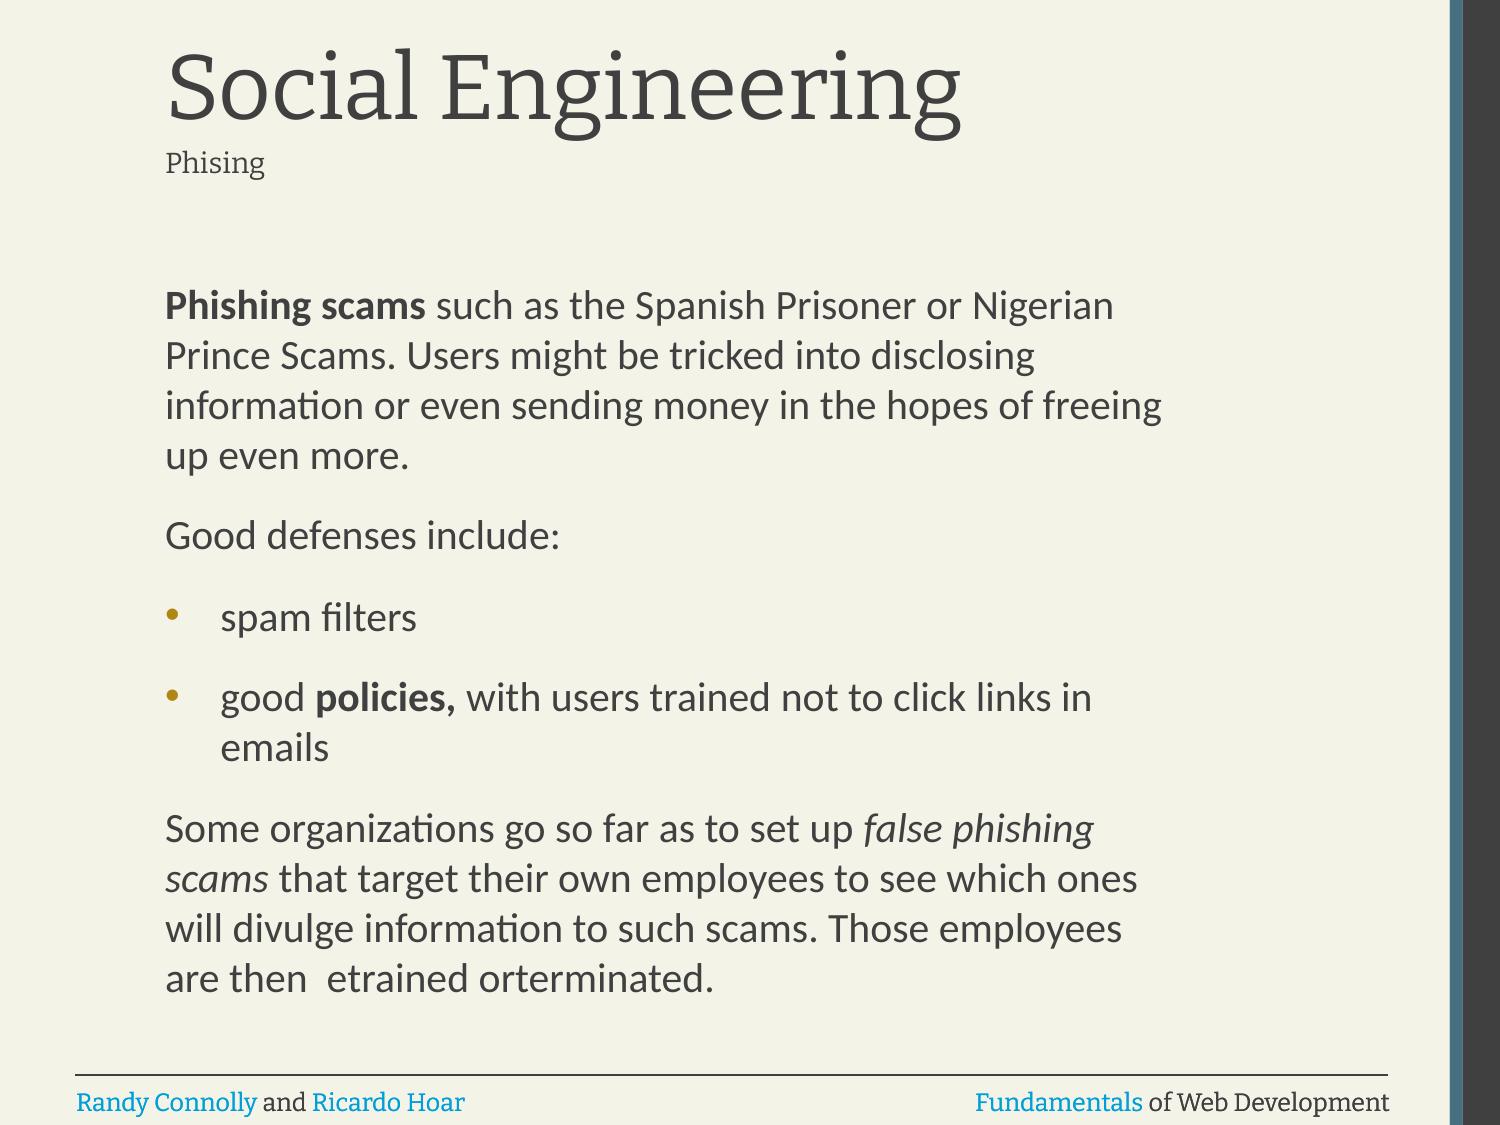

# Social Engineering
Phising
Phishing scams such as the Spanish Prisoner or Nigerian Prince Scams. Users might be tricked into disclosing information or even sending money in the hopes of freeing up even more.
Good defenses include:
spam filters
good policies, with users trained not to click links in emails
Some organizations go so far as to set up false phishing scams that target their own employees to see which ones will divulge information to such scams. Those employees are then  etrained orterminated.